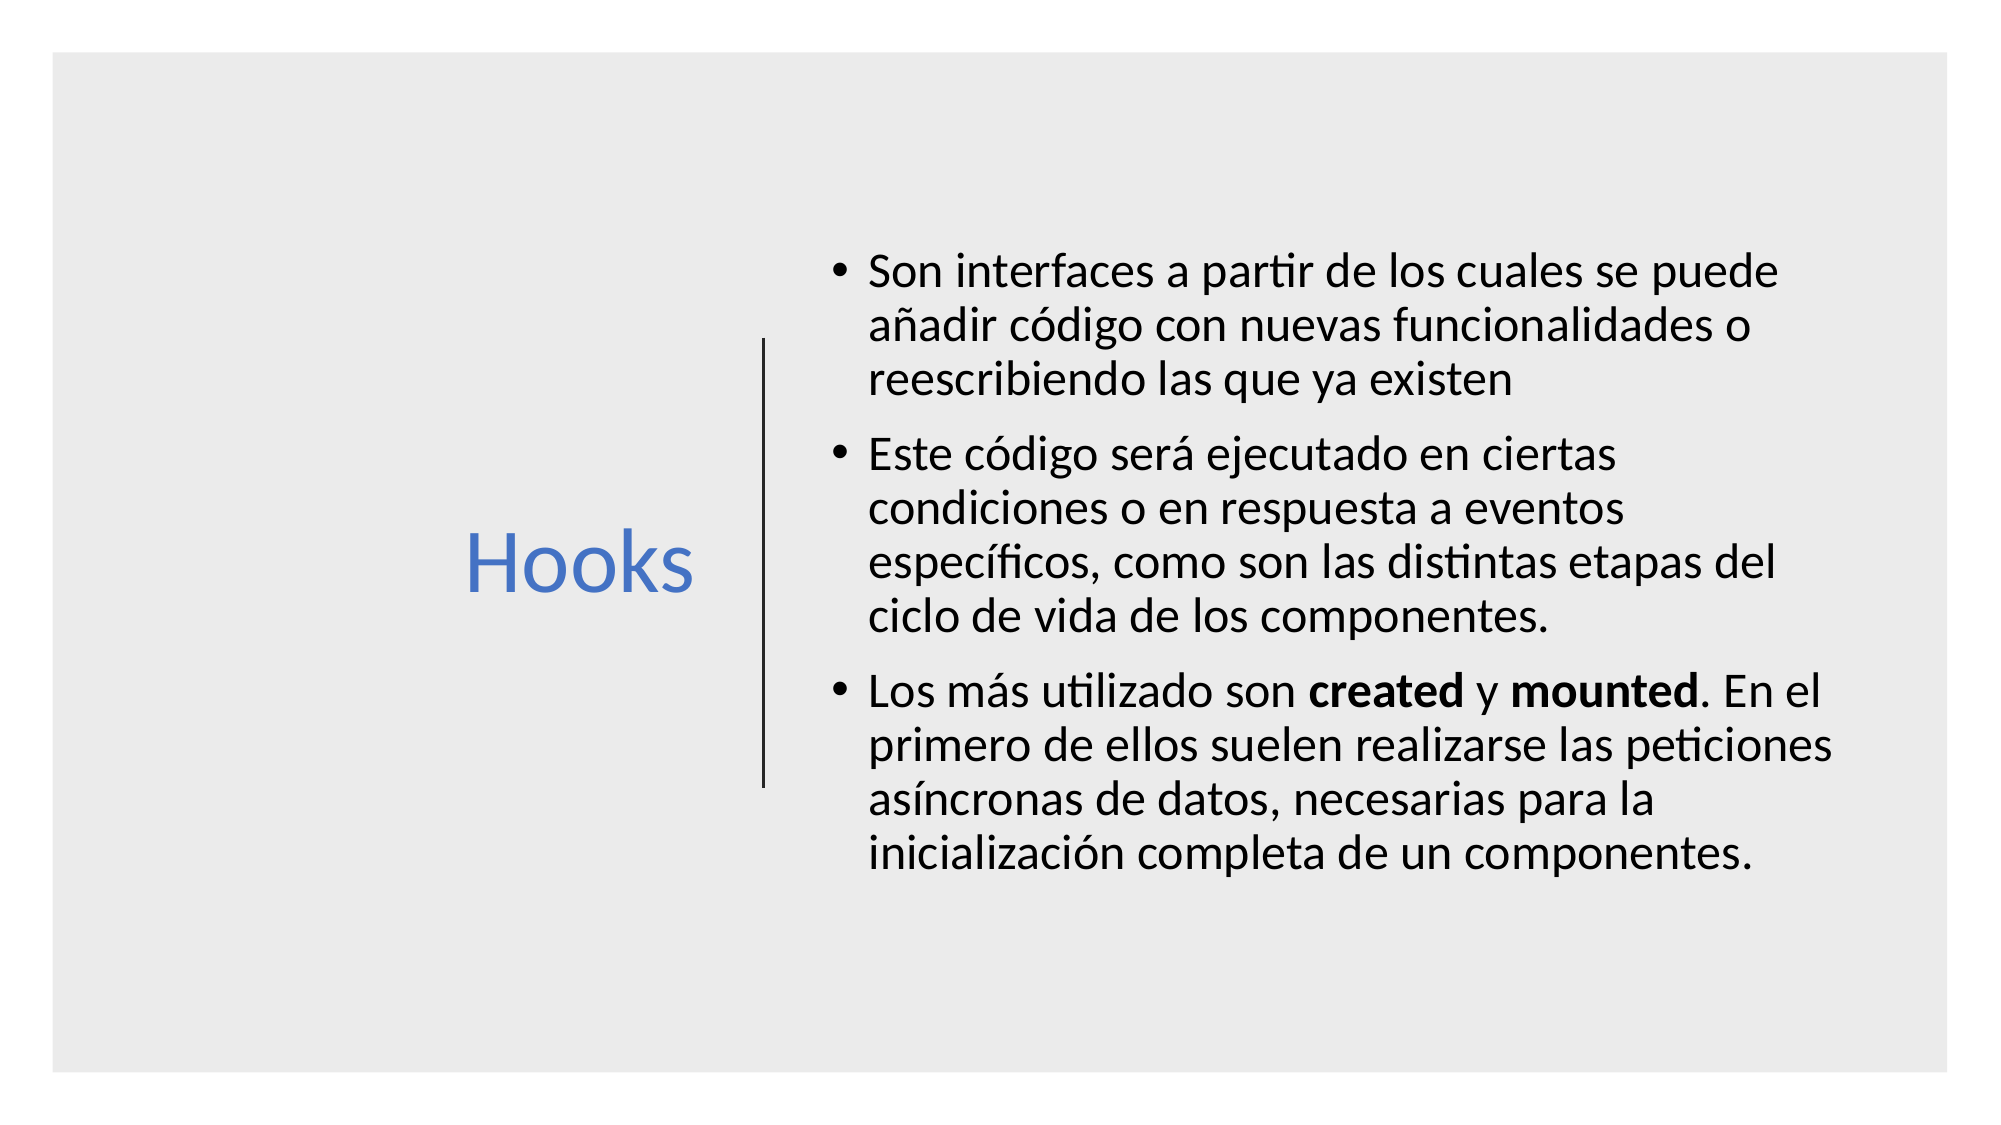

# Hooks
Son interfaces a partir de los cuales se puede añadir código con nuevas funcionalidades o reescribiendo las que ya existen
Este código será ejecutado en ciertas condiciones o en respuesta a eventos específicos, como son las distintas etapas del ciclo de vida de los componentes.
Los más utilizado son created y mounted. En el primero de ellos suelen realizarse las peticiones asíncronas de datos, necesarias para la inicialización completa de un componentes.